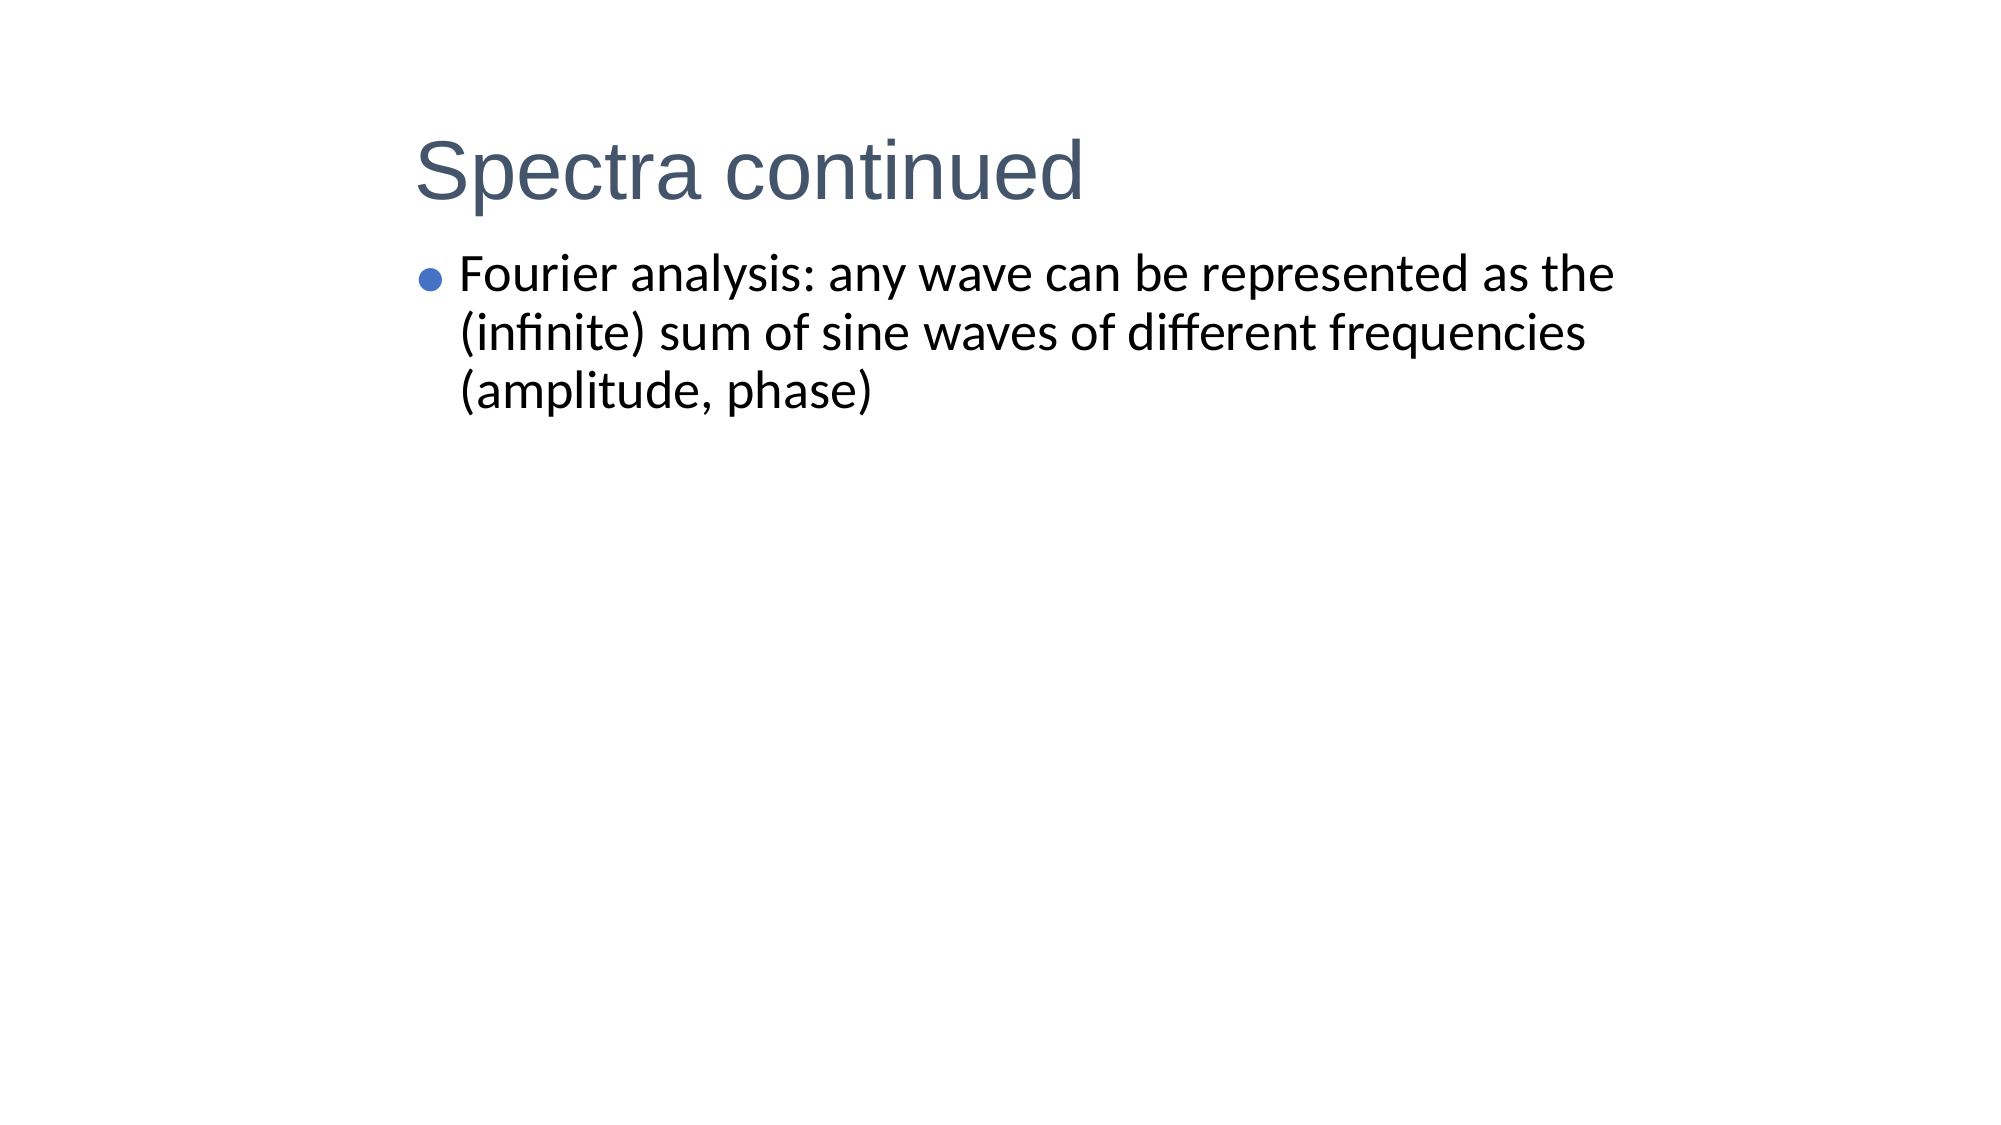

# Spectra continued
Fourier analysis: any wave can be represented as the (infinite) sum of sine waves of different frequencies (amplitude, phase)